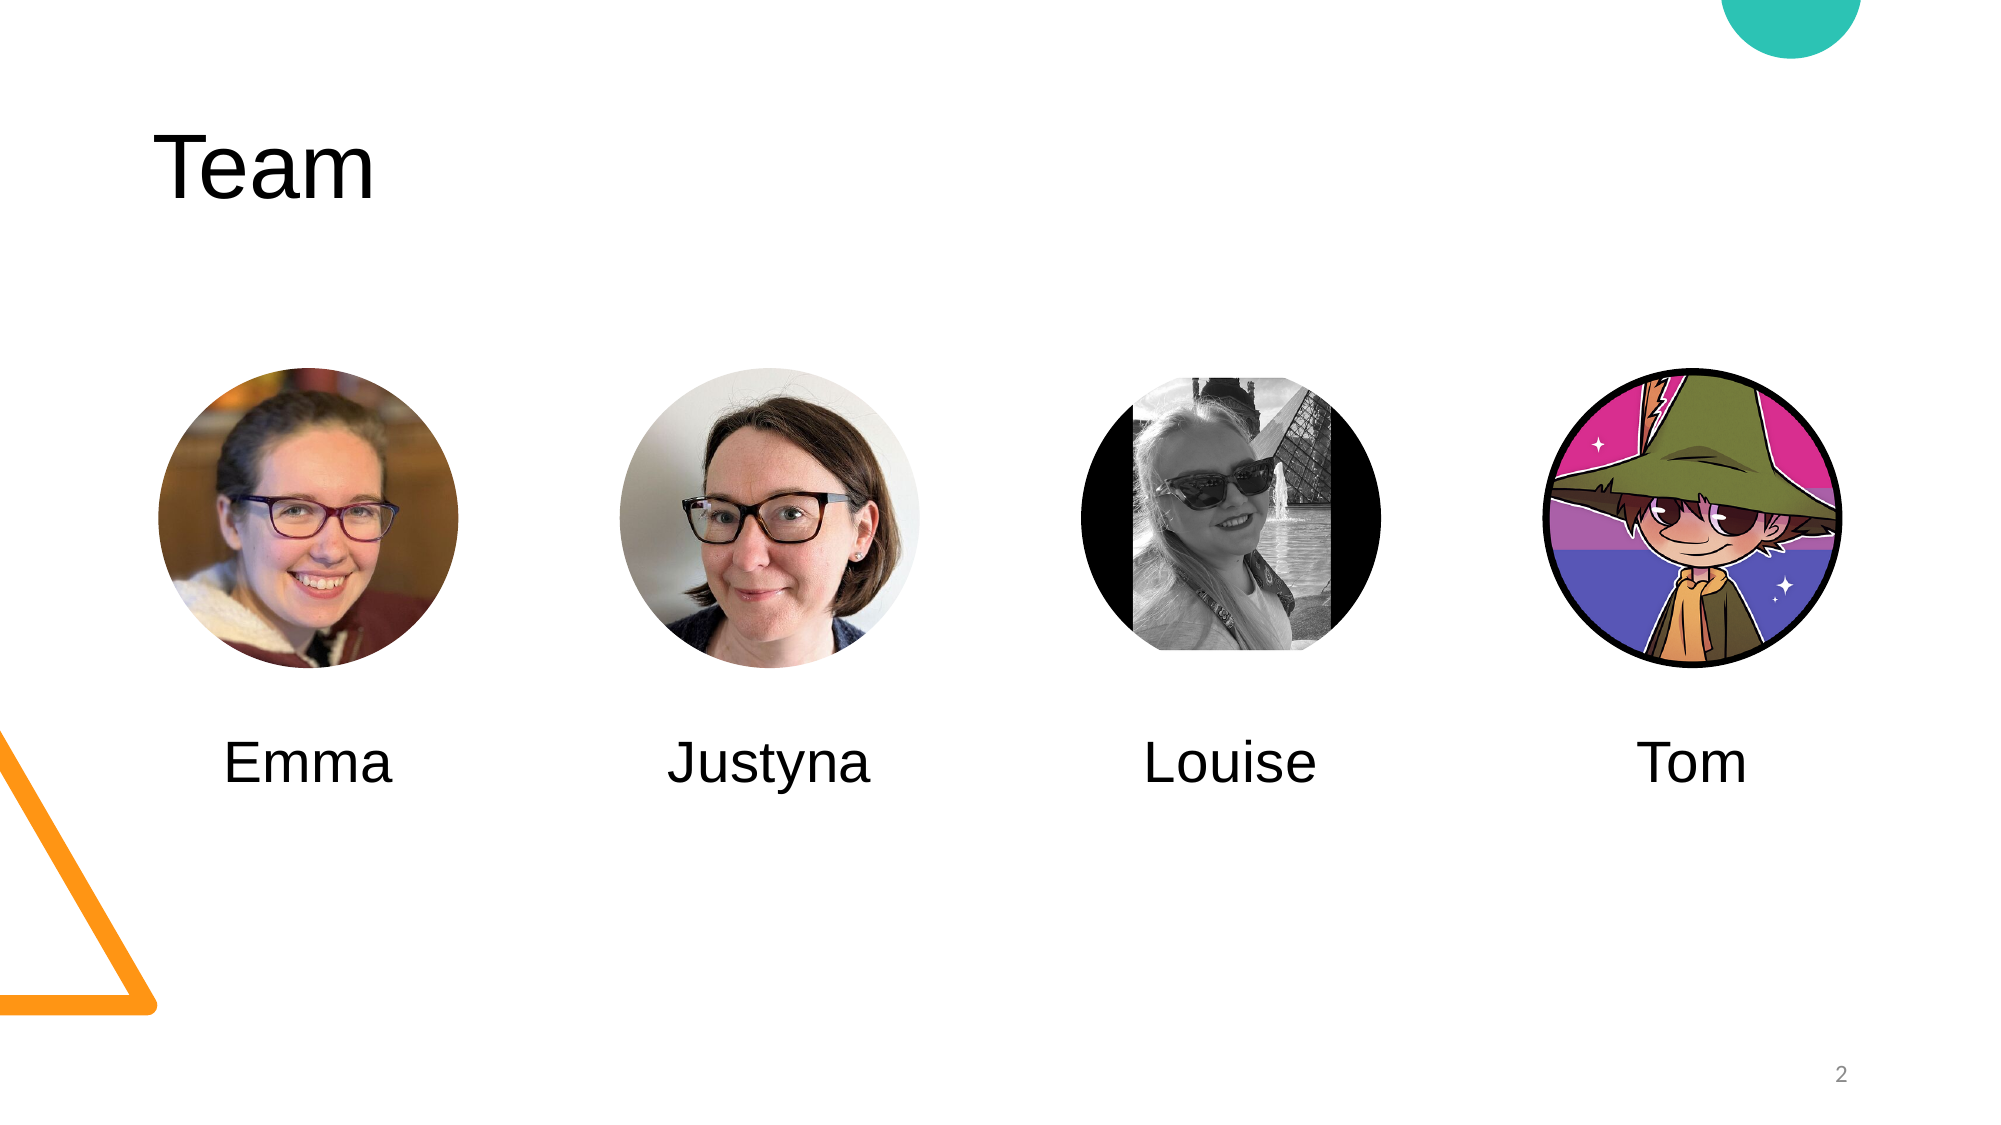

# Team
Emma
Justyna
Louise
Tom
2